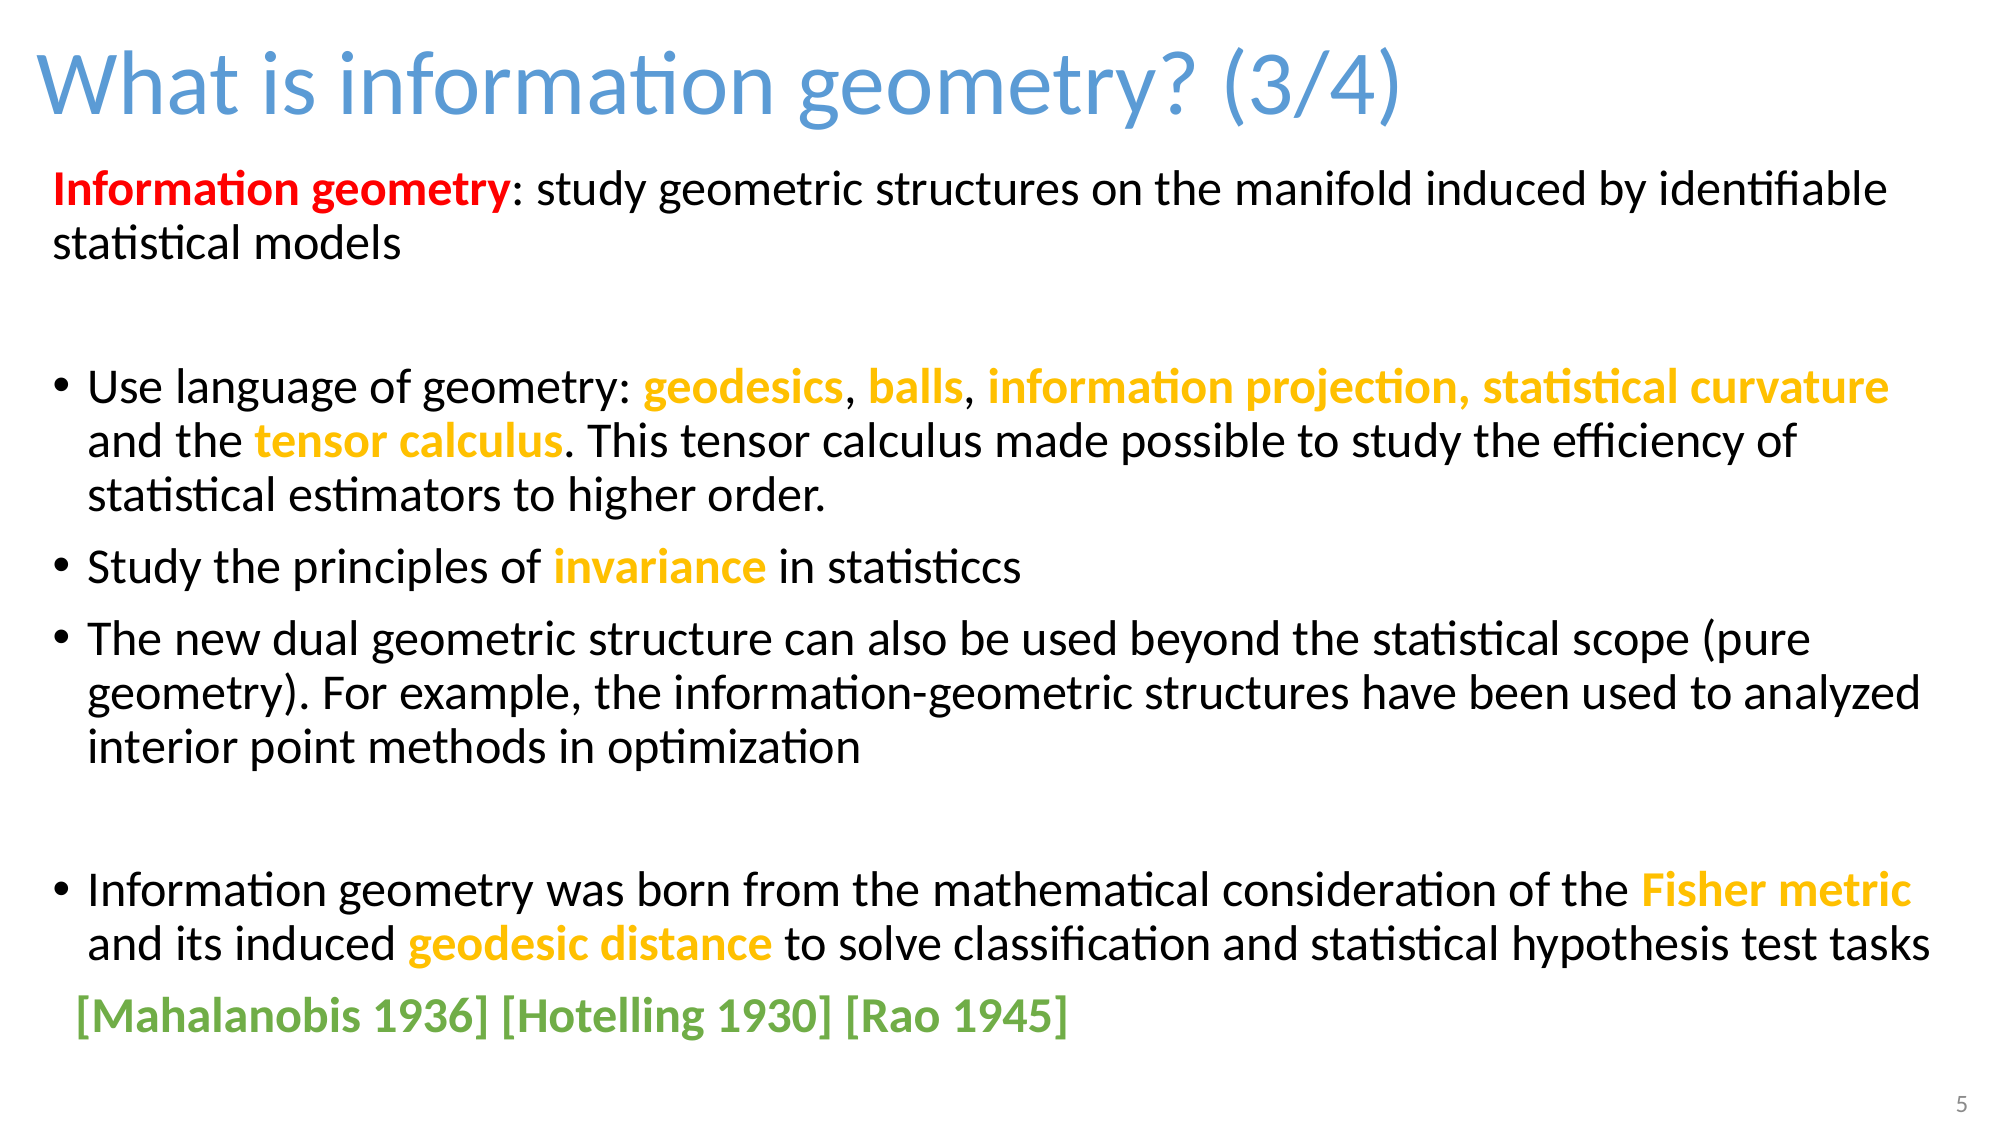

# What is information geometry? (3/4)
Information geometry: study geometric structures on the manifold induced by identifiable statistical models

Use language of geometry: geodesics, balls, information projection, statistical curvature and the tensor calculus. This tensor calculus made possible to study the efficiency of statistical estimators to higher order.
Study the principles of invariance in statisticcs
The new dual geometric structure can also be used beyond the statistical scope (pure geometry). For example, the information-geometric structures have been used to analyzed interior point methods in optimization

Information geometry was born from the mathematical consideration of the Fisher metric and its induced geodesic distance to solve classification and statistical hypothesis test tasks
  [Mahalanobis 1936] [Hotelling 1930] [Rao 1945]

5